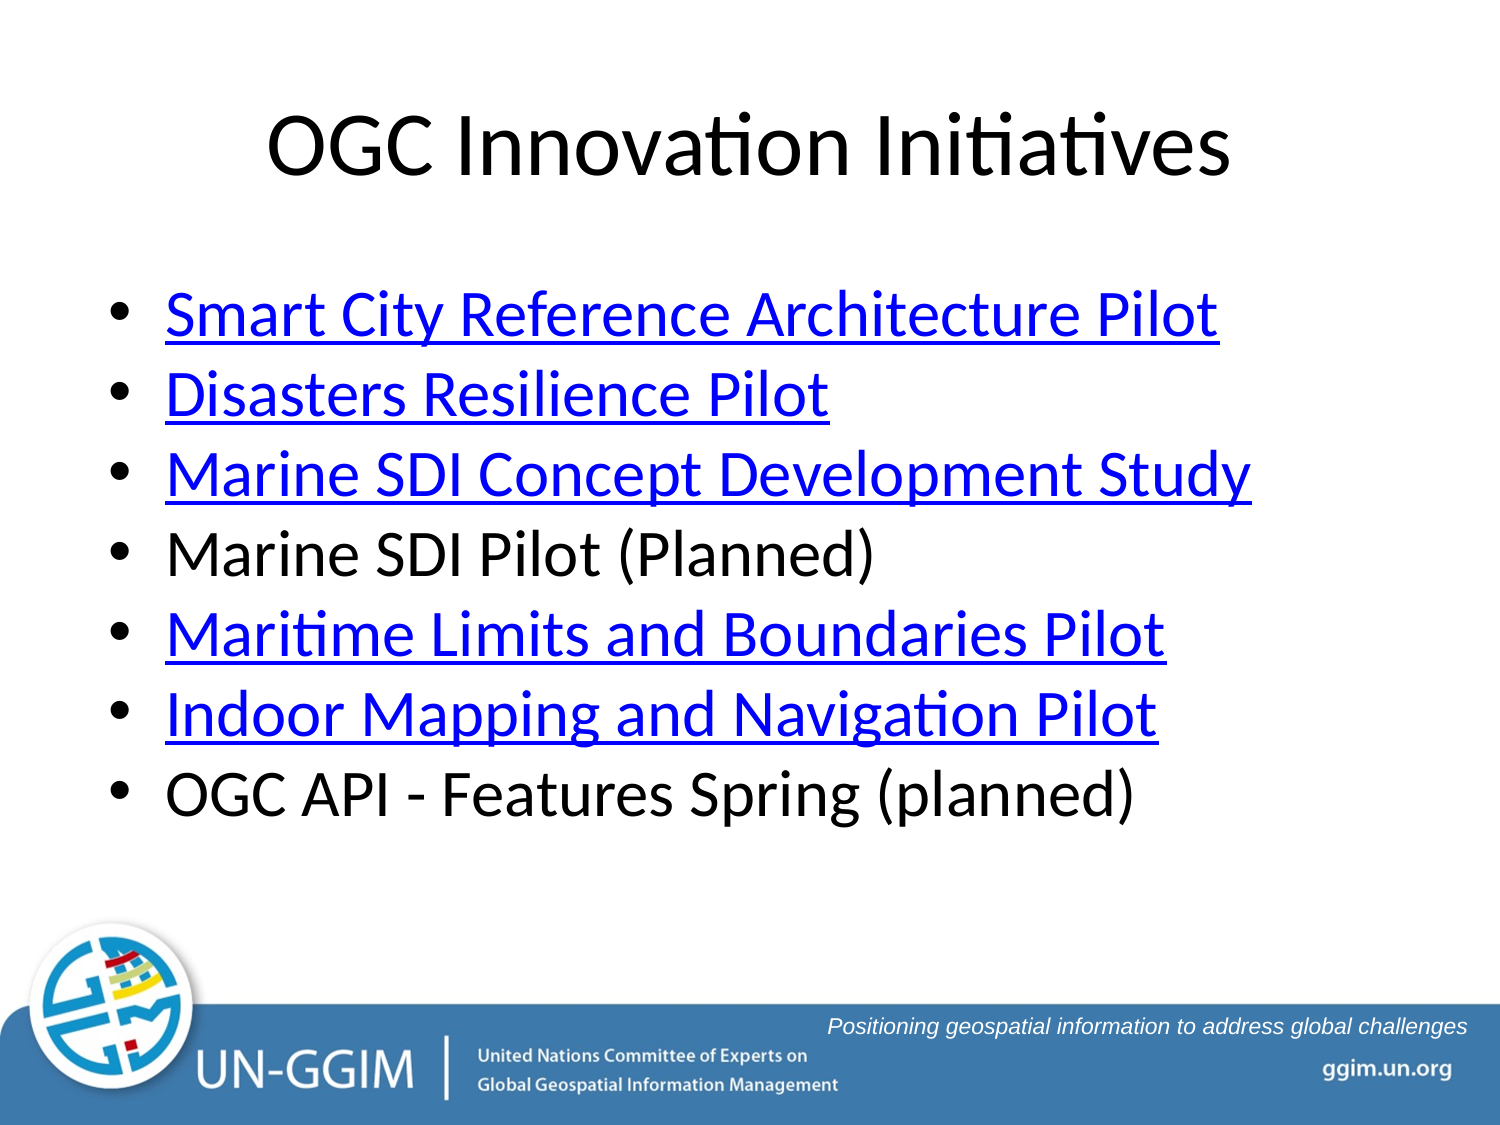

# OGC Innovation Initiatives
Smart City Reference Architecture Pilot
Disasters Resilience Pilot
Marine SDI Concept Development Study
Marine SDI Pilot (Planned)
Maritime Limits and Boundaries Pilot
Indoor Mapping and Navigation Pilot
OGC API - Features Spring (planned)